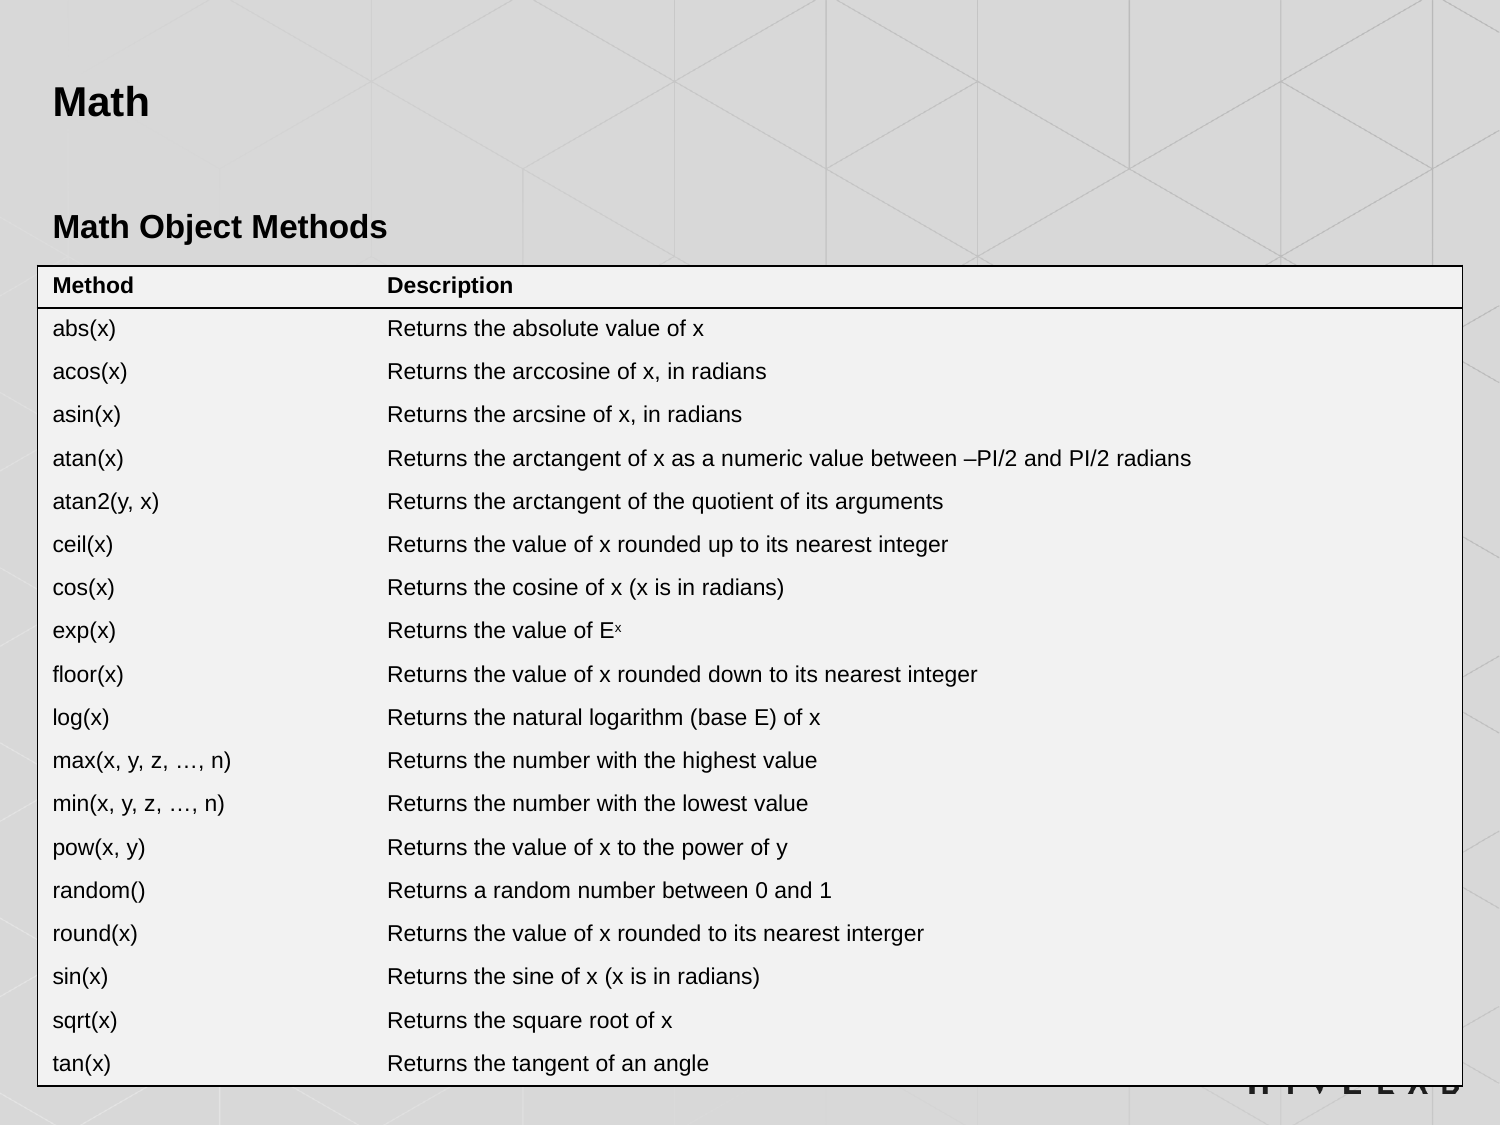

Math

Math Object Methods
| Method | Description |
| --- | --- |
| abs(x) | Returns the absolute value of x |
| acos(x) | Returns the arccosine of x, in radians |
| asin(x) | Returns the arcsine of x, in radians |
| atan(x) | Returns the arctangent of x as a numeric value between –PI/2 and PI/2 radians |
| atan2(y, x) | Returns the arctangent of the quotient of its arguments |
| ceil(x) | Returns the value of x rounded up to its nearest integer |
| cos(x) | Returns the cosine of x (x is in radians) |
| exp(x) | Returns the value of Ex |
| floor(x) | Returns the value of x rounded down to its nearest integer |
| log(x) | Returns the natural logarithm (base E) of x |
| max(x, y, z, …, n) | Returns the number with the highest value |
| min(x, y, z, …, n) | Returns the number with the lowest value |
| pow(x, y) | Returns the value of x to the power of y |
| random() | Returns a random number between 0 and 1 |
| round(x) | Returns the value of x rounded to its nearest interger |
| sin(x) | Returns the sine of x (x is in radians) |
| sqrt(x) | Returns the square root of x |
| tan(x) | Returns the tangent of an angle |